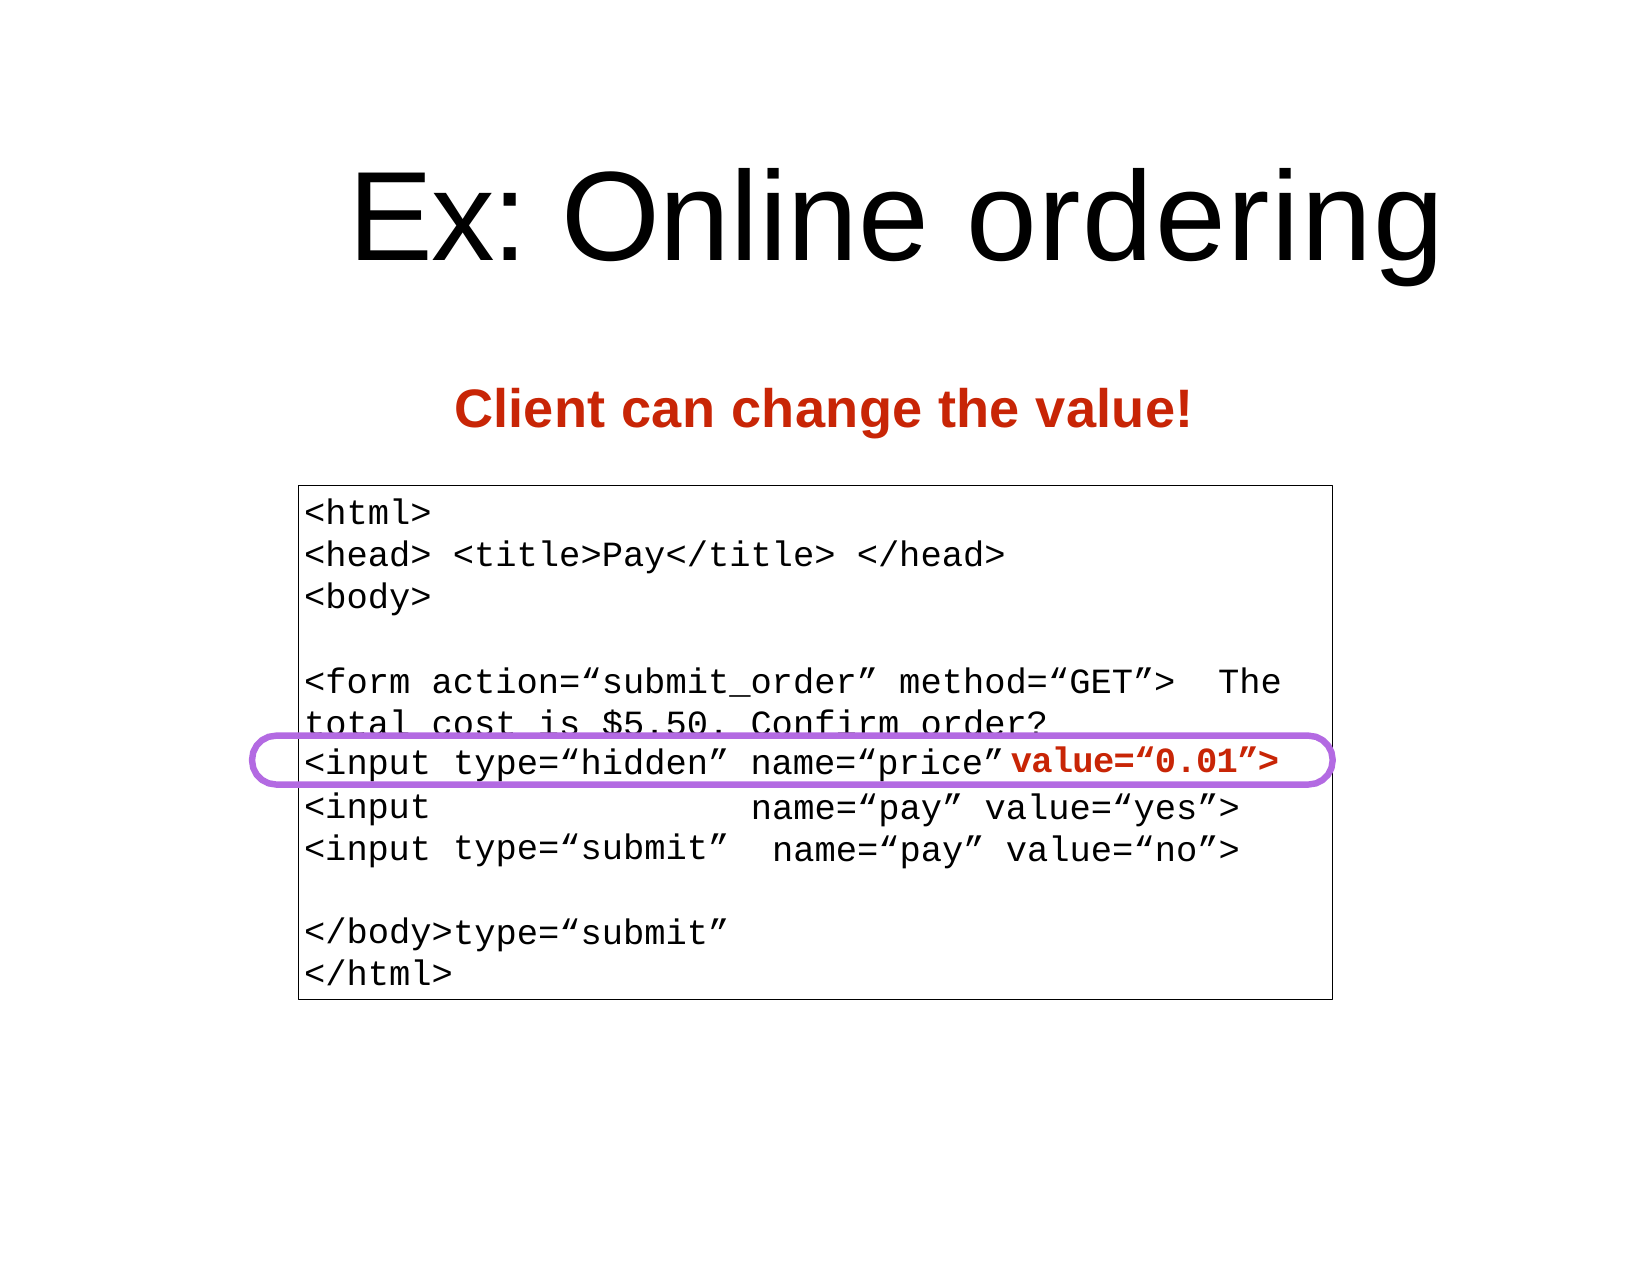

# Ex: Online ordering
Client can change the value!

<html>
<head> <title>Pay</title> </head>
<body>

<form action=“submit_order” method=“GET”>  The total cost is $5.50. Confirm order?

value=“0.01”>
type=“hidden”  type=“submit”  type=“submit”
<input
<input
<input
name=“price”
name=“pay” value=“yes”>  name=“pay” value=“no”>
</body>
</html>